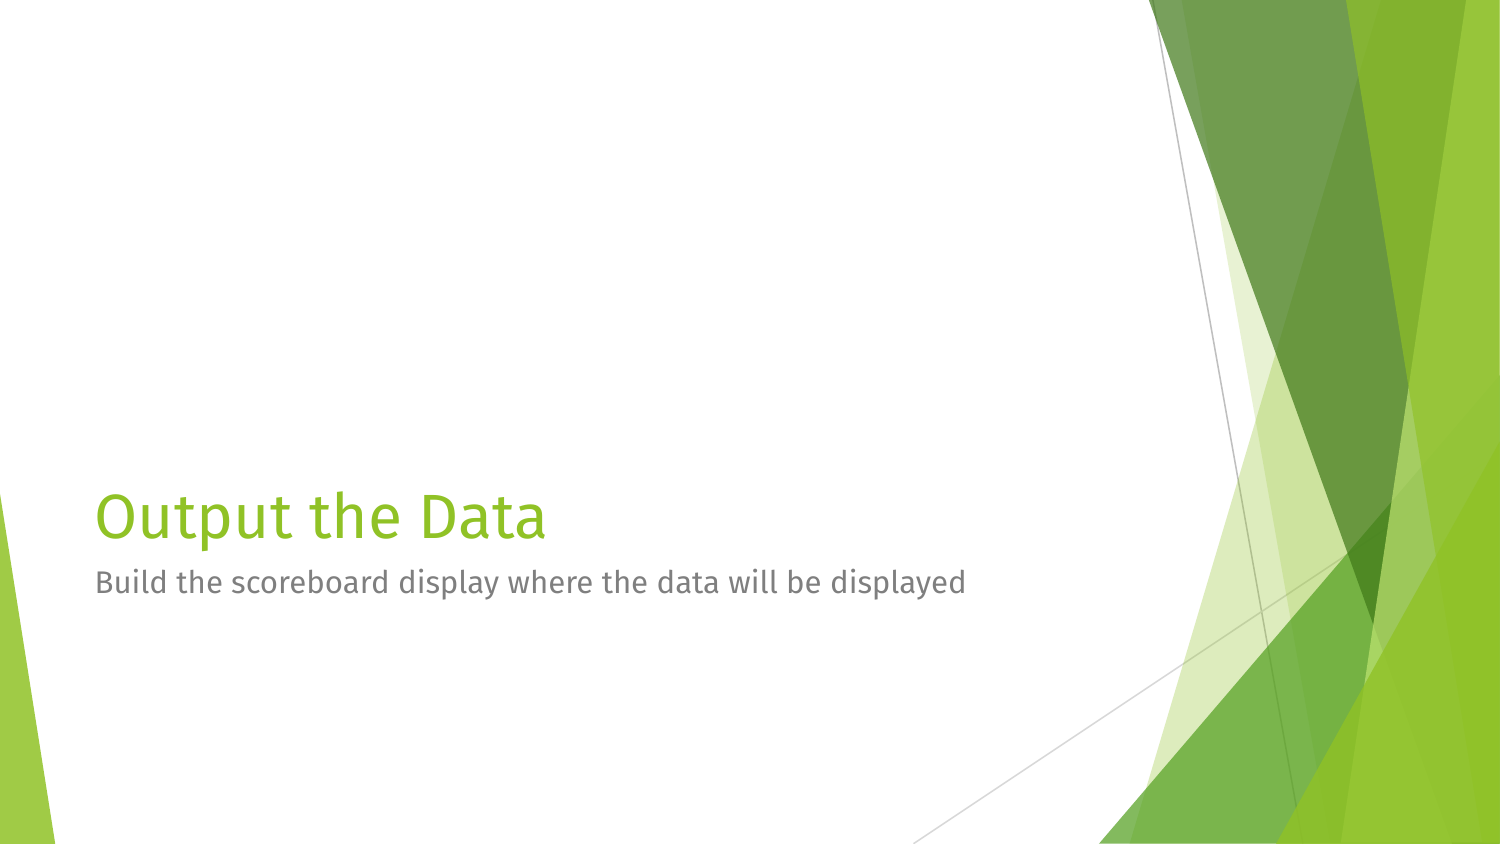

# Output the Data
Build the scoreboard display where the data will be displayed